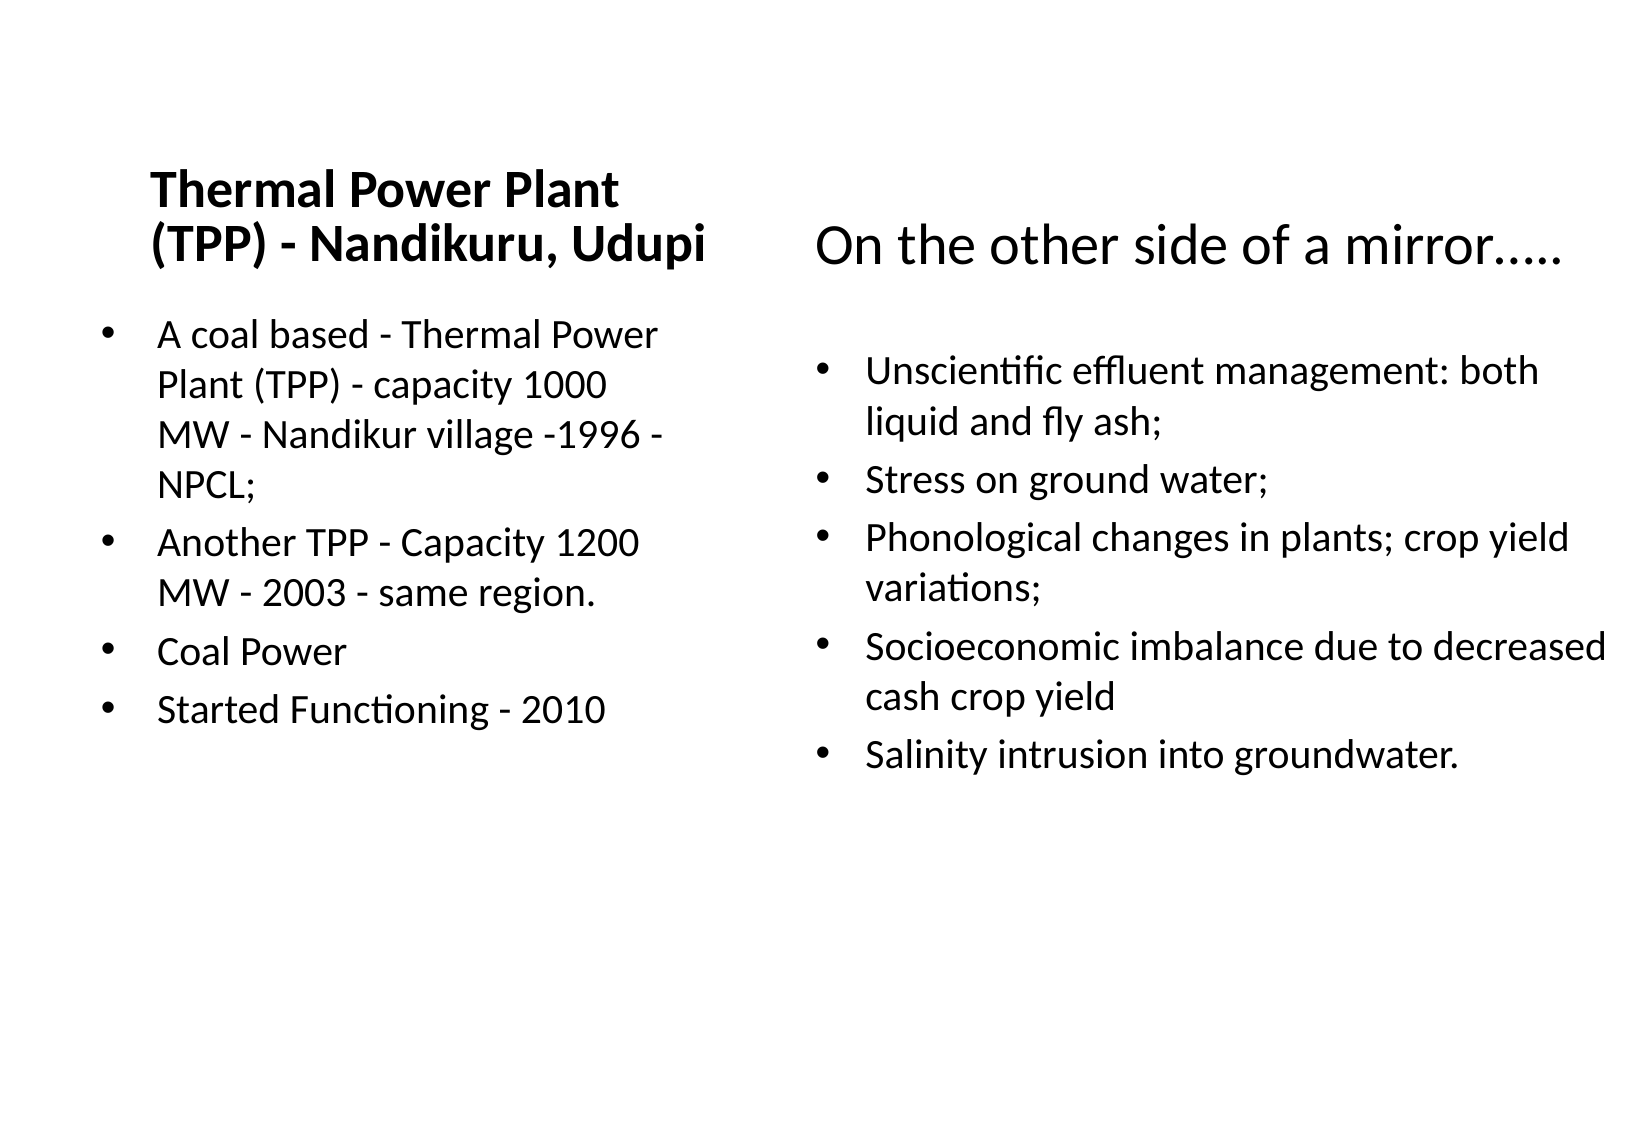

# Thermal Power Plant (TPP) - Nandikuru, Udupi
On the other side of a mirror…..

Unscientific effluent management: both liquid and fly ash;
Stress on ground water;
Phonological changes in plants; crop yield variations;
Socioeconomic imbalance due to decreased cash crop yield
Salinity intrusion into groundwater.

A coal based - Thermal Power Plant (TPP) - capacity 1000 MW - Nandikur village -1996 -NPCL;
Another TPP - Capacity 1200 MW - 2003 - same region.
Coal Power
Started Functioning - 2010